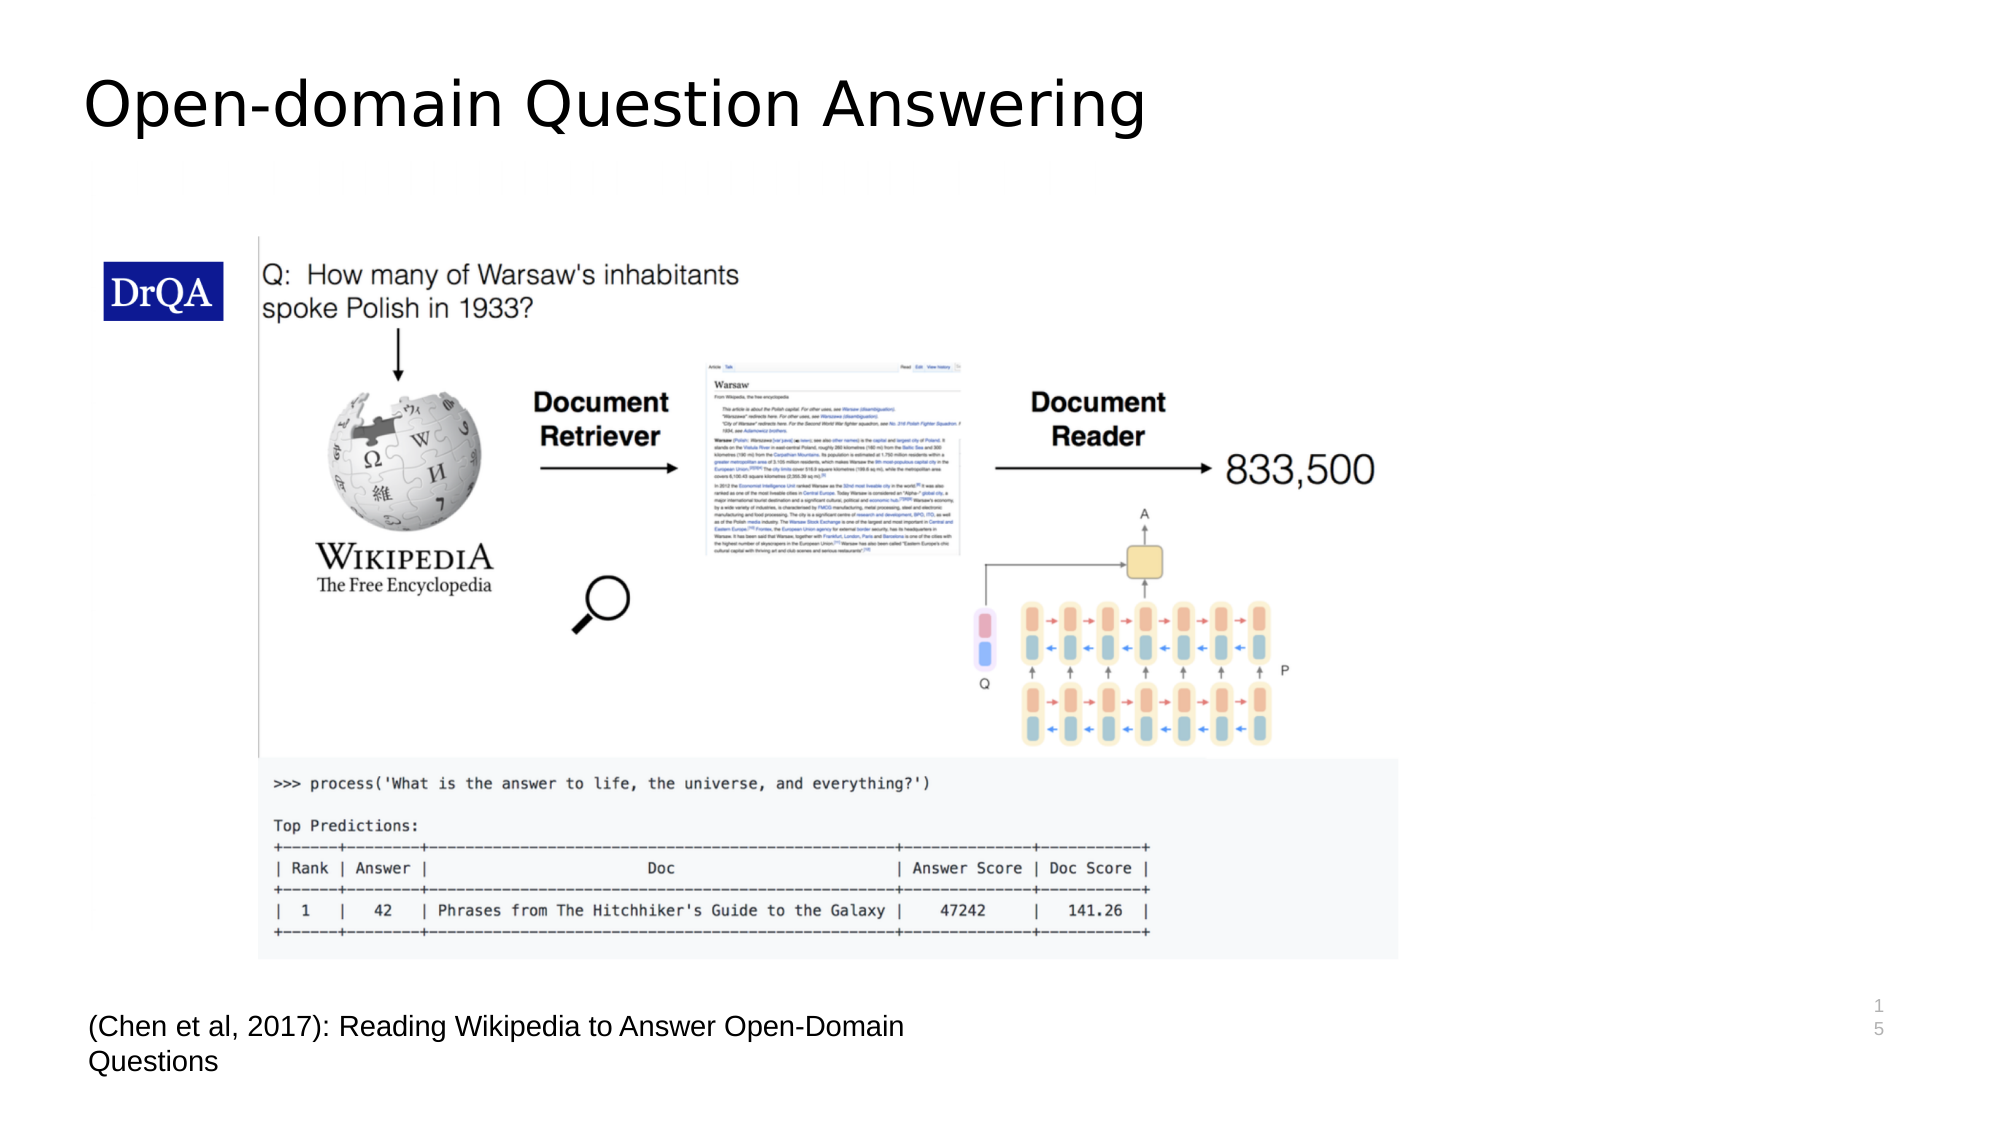

# Open-domain Question Answering

15
(Chen et al, 2017): Reading Wikipedia to Answer Open-Domain Questions